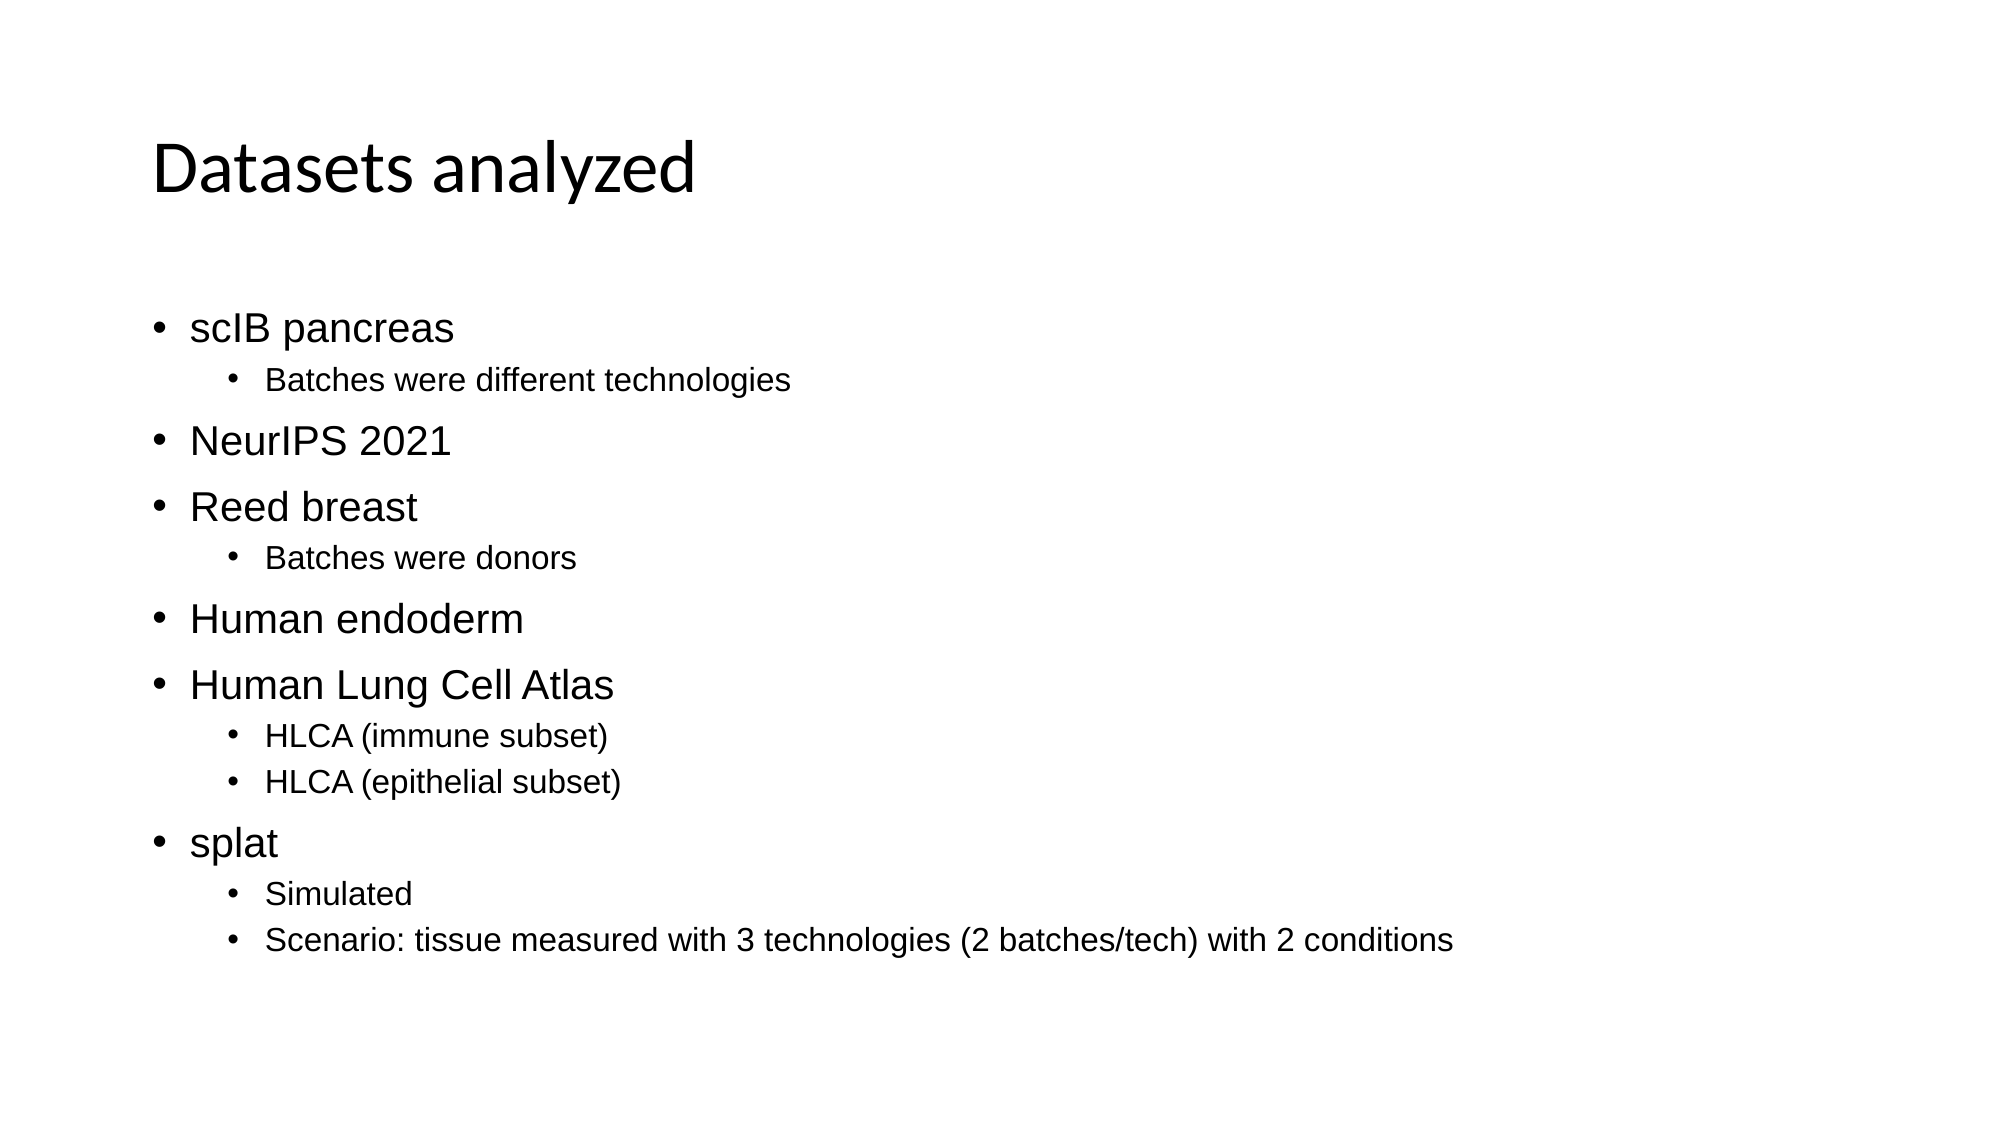

# Datasets analyzed
scIB pancreas
Batches were different technologies
NeurIPS 2021
Reed breast
Batches were donors
Human endoderm
Human Lung Cell Atlas
HLCA (immune subset)
HLCA (epithelial subset)
splat
Simulated
Scenario: tissue measured with 3 technologies (2 batches/tech) with 2 conditions